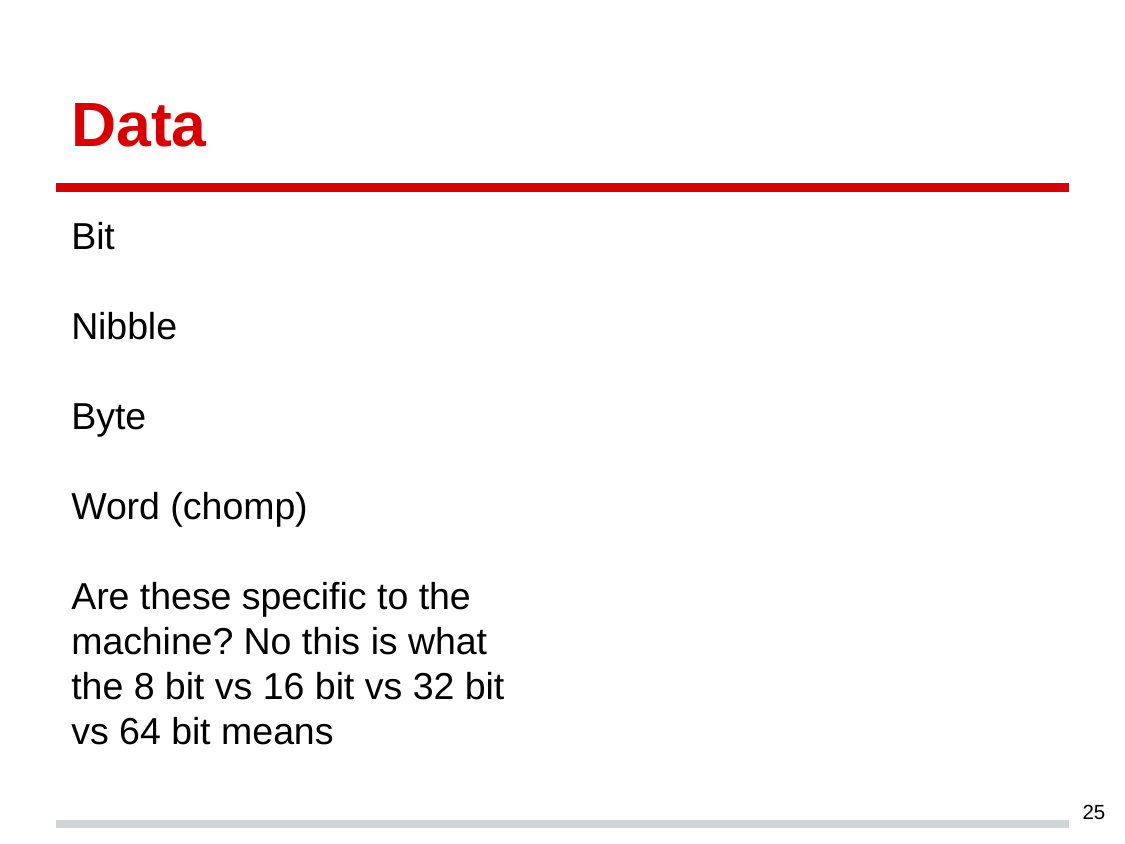

# Data
Bit

Nibble

Byte

Word (chomp)

Are these specific to the machine? No this is what the 8 bit vs 16 bit vs 32 bit vs 64 bit means

25